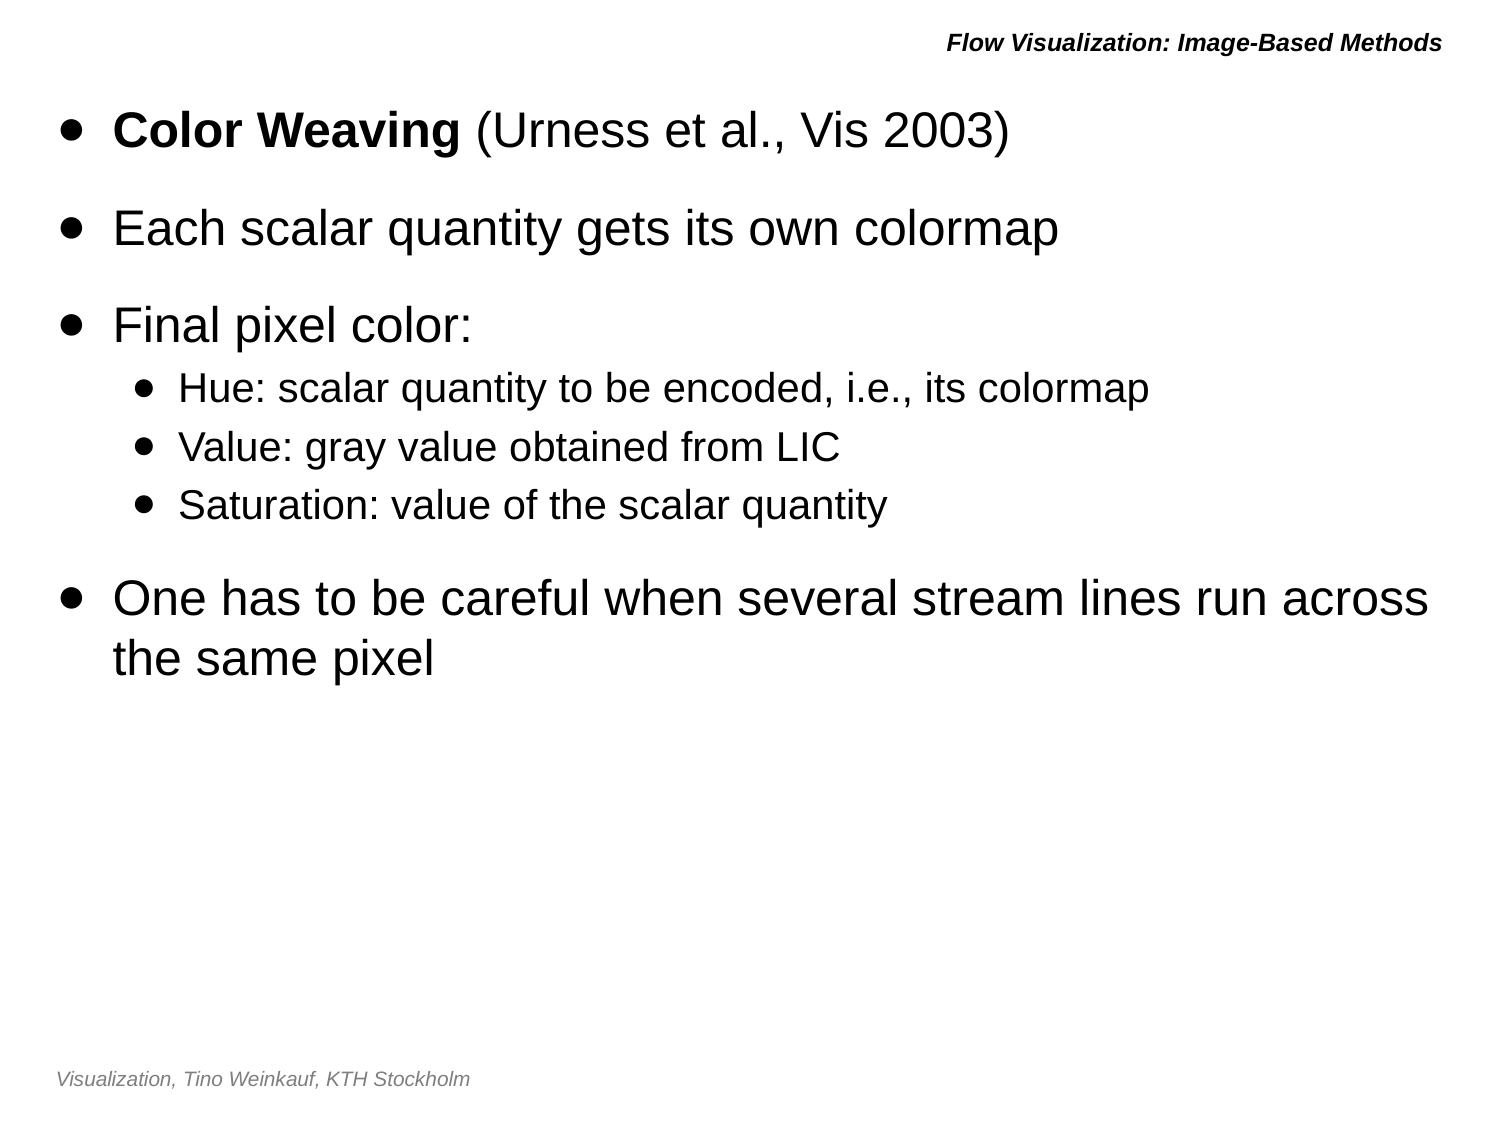

# Flow Visualization: Image-Based Methods
Color Weaving (Urness et al., Vis 2003)
Each scalar quantity gets its own colormap
Final pixel color:
Hue: scalar quantity to be encoded, i.e., its colormap
Value: gray value obtained from LIC
Saturation: value of the scalar quantity
One has to be careful when several stream lines run across the same pixel